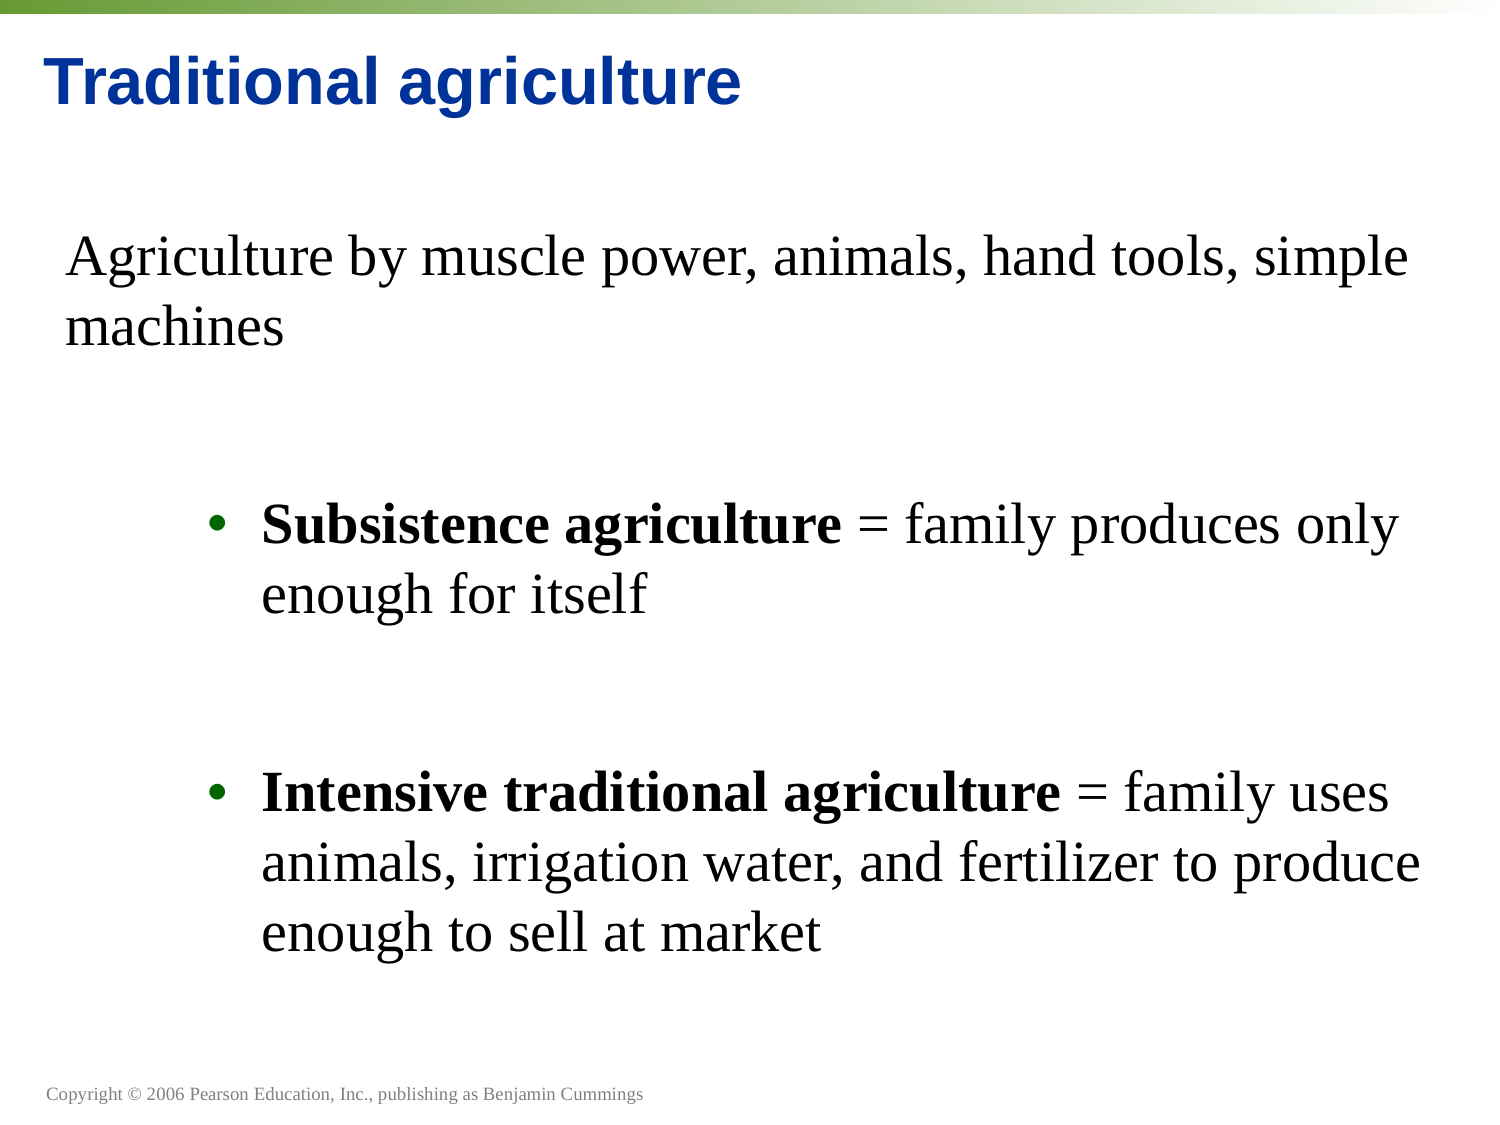

# Traditional agriculture
Agriculture by muscle power, animals, hand tools, simple machines

Subsistence agriculture = family produces only enough for itself

Intensive traditional agriculture = family uses animals, irrigation water, and fertilizer to produce enough to sell at market